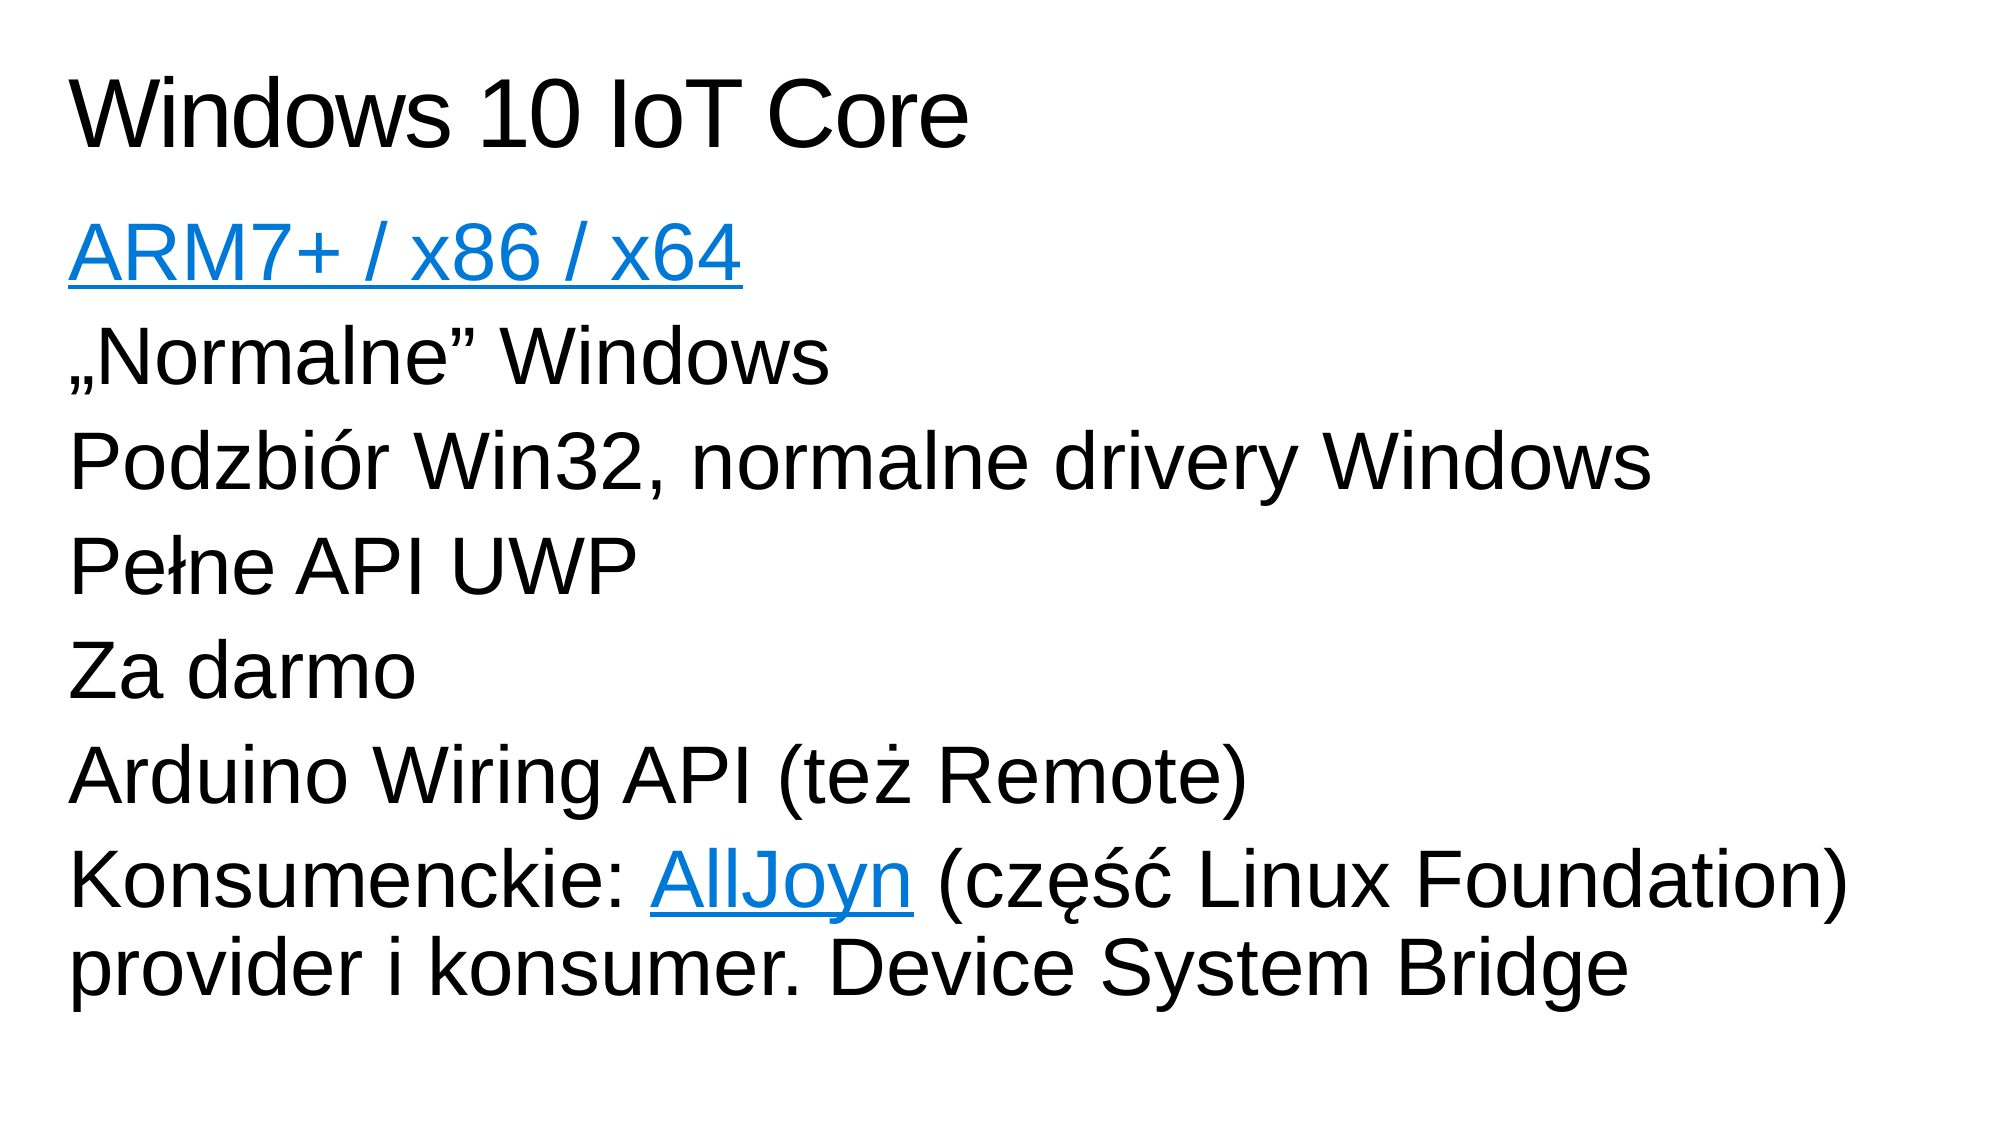

# Windows 10 IoT Core
ARM7+ / x86 / x64
„Normalne” Windows
Podzbiór Win32, normalne drivery Windows
Pełne API UWP
Za darmo
Arduino Wiring API (też Remote)
Konsumenckie: AllJoyn (część Linux Foundation) provider i konsumer. Device System Bridge